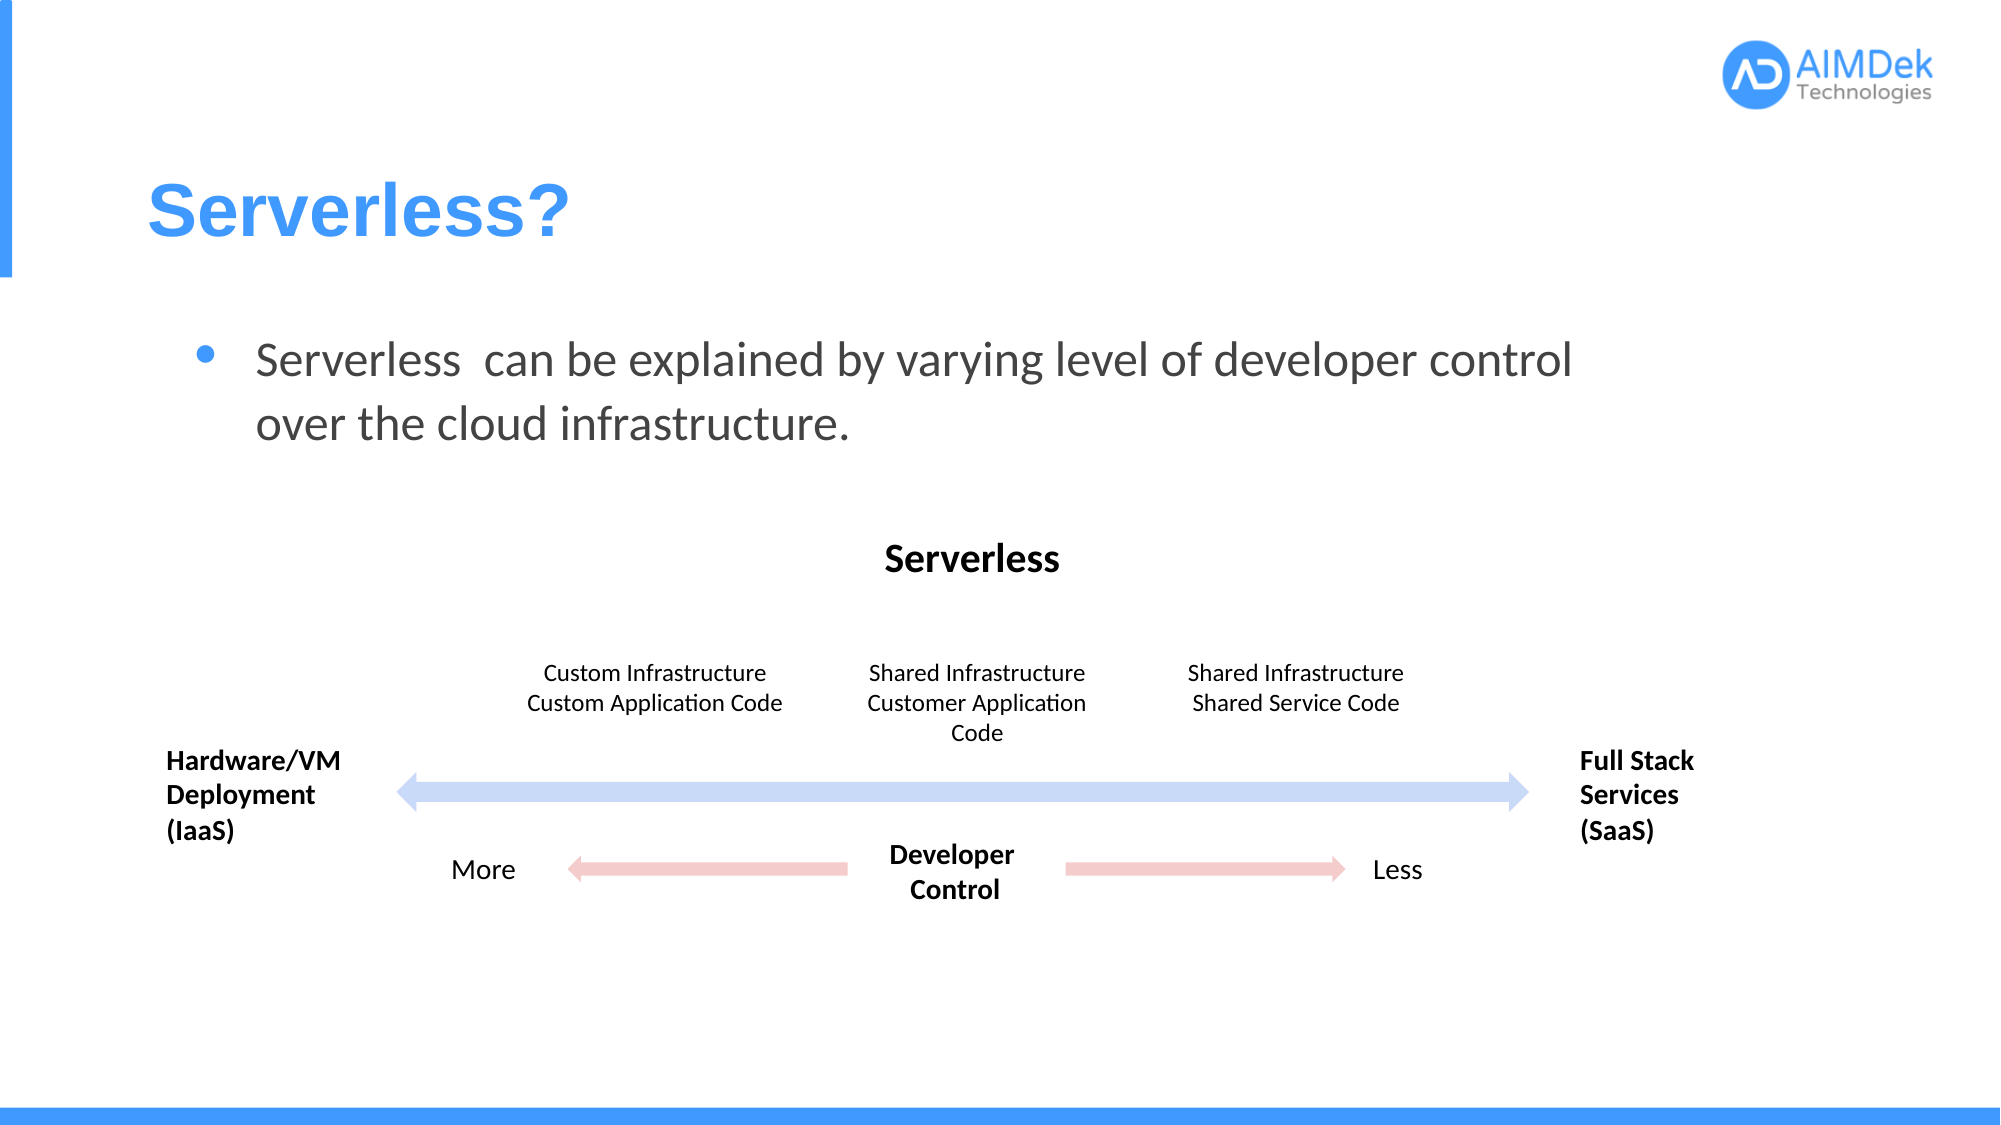

# Serverless?
Serverless  can be explained by varying level of developer control over the cloud infrastructure.
Serverless
Custom Infrastructure
Custom Application Code
Shared Infrastructure
Customer Application Code
Shared Infrastructure
Shared Service Code
Hardware/VM
Deployment
(IaaS)
Full Stack
Services
(SaaS)

Developer
Control
More
Less